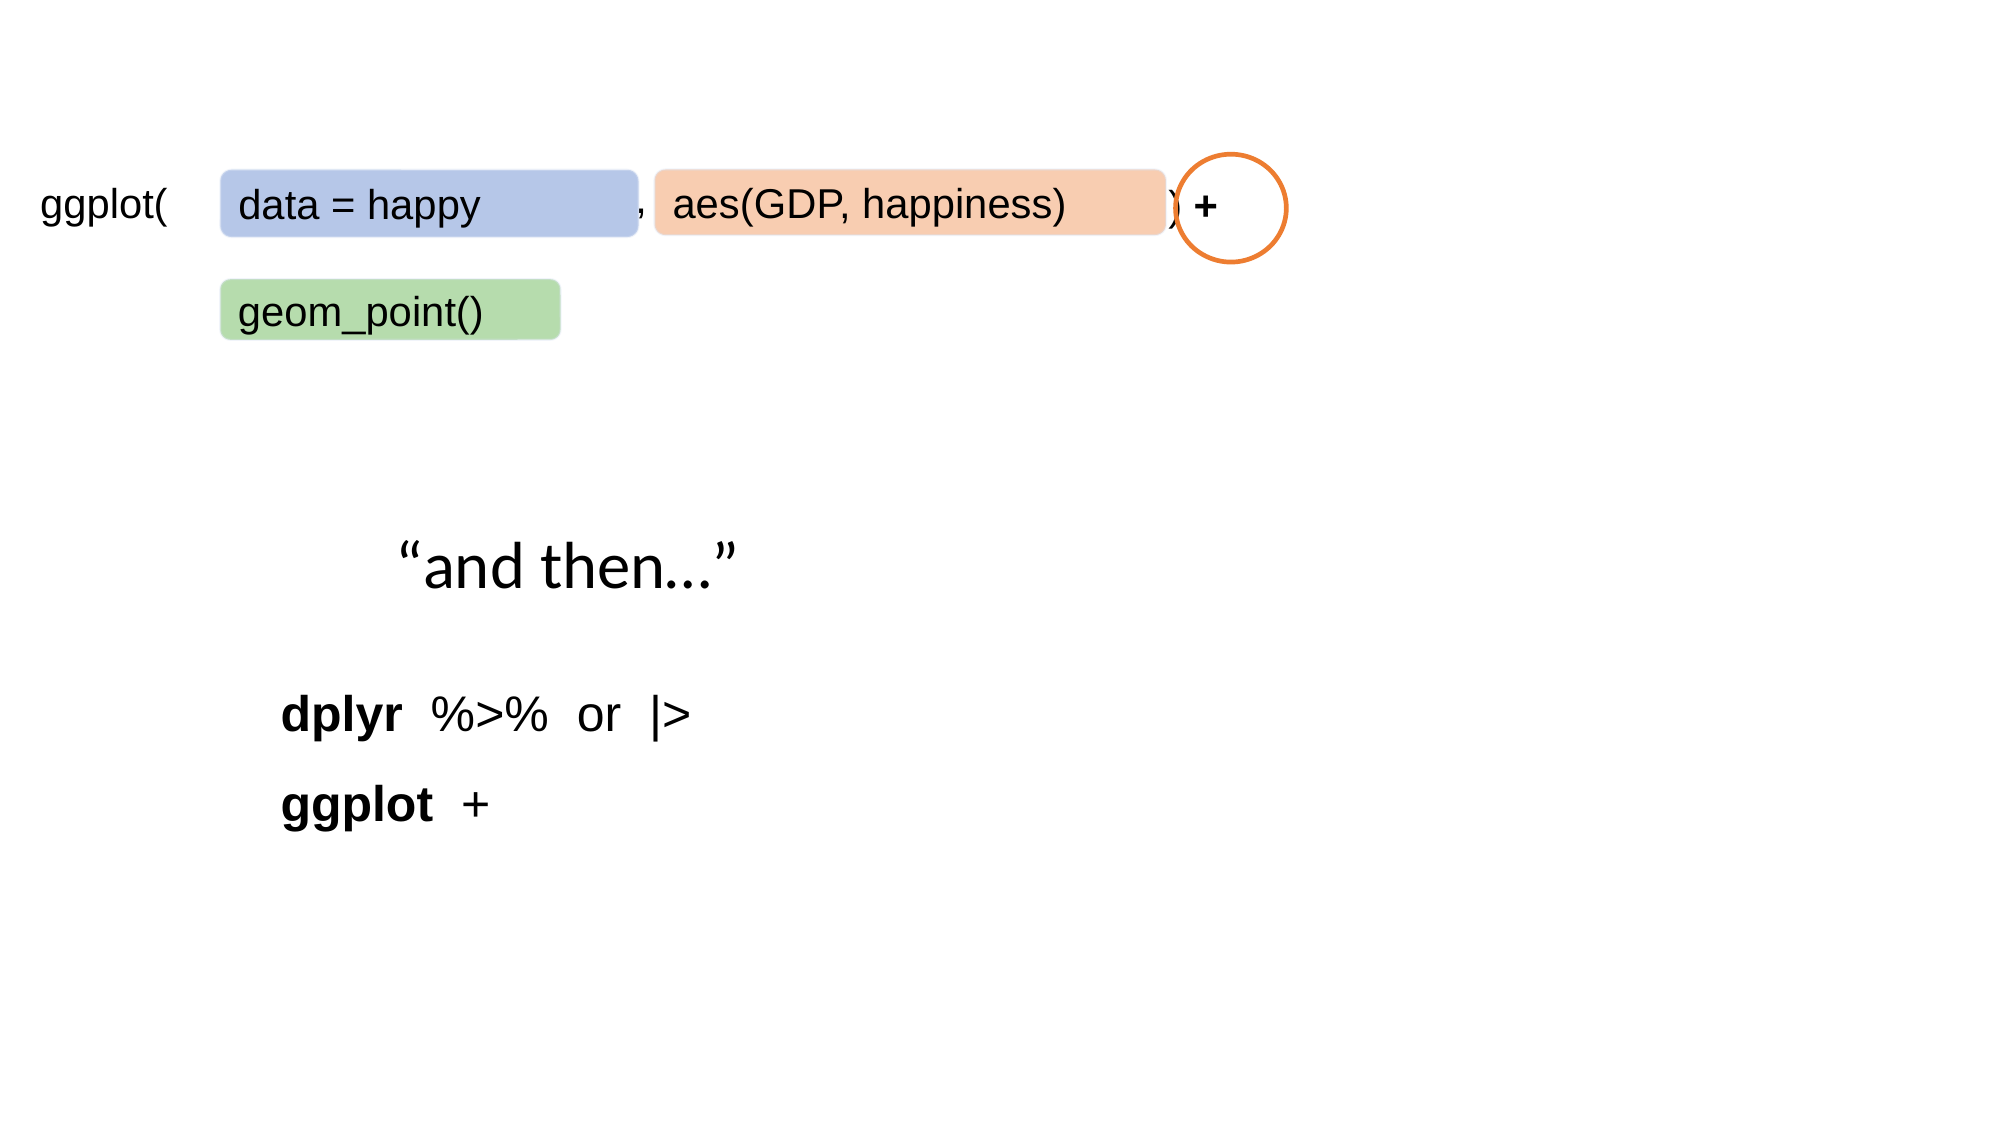

,
ggplot(
aes(GDP, happiness)
data = happy
) +
geom_point()
“and then…”
dplyr  %>%  or  |>
ggplot  +